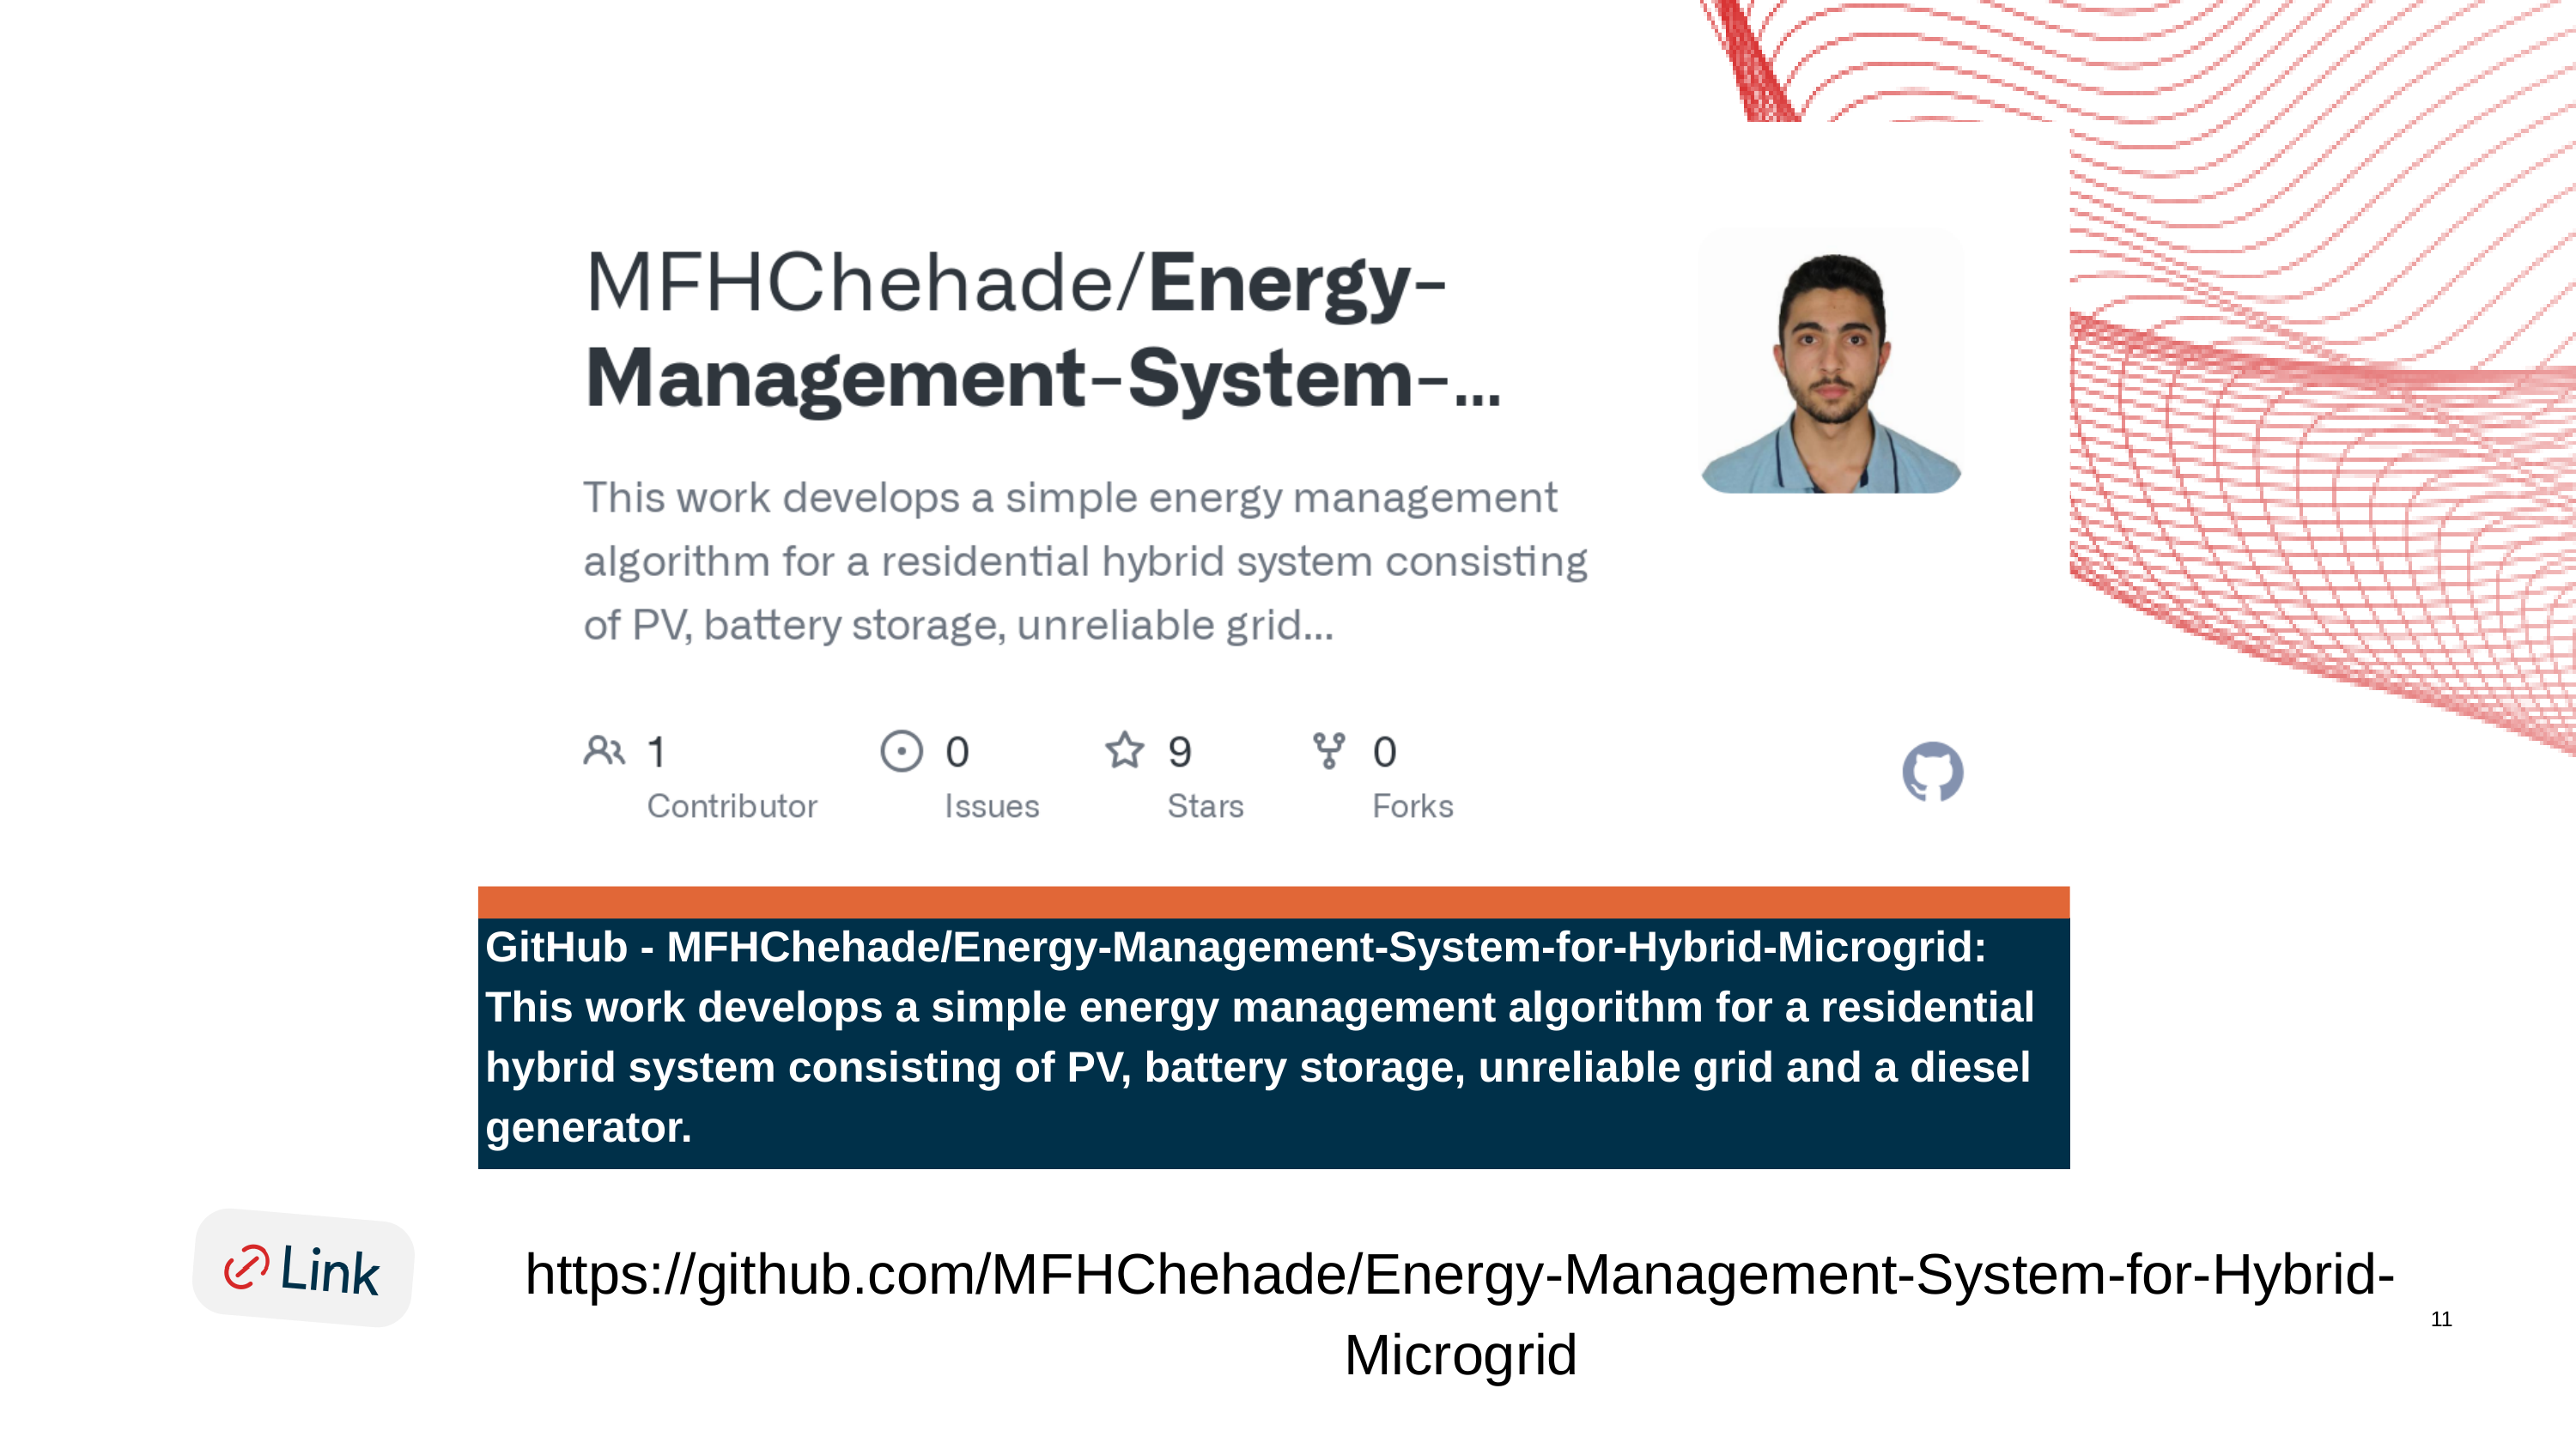

GitHub - MFHChehade/Energy-Management-System-for-Hybrid-Microgrid: This work develops a simple energy management algorithm for a residential hybrid system consisting of PV, battery storage, unreliable grid and a diesel generator.

https://github.com/MFHChehade/Energy-Management-System-for-Hybrid-Microgrid
11